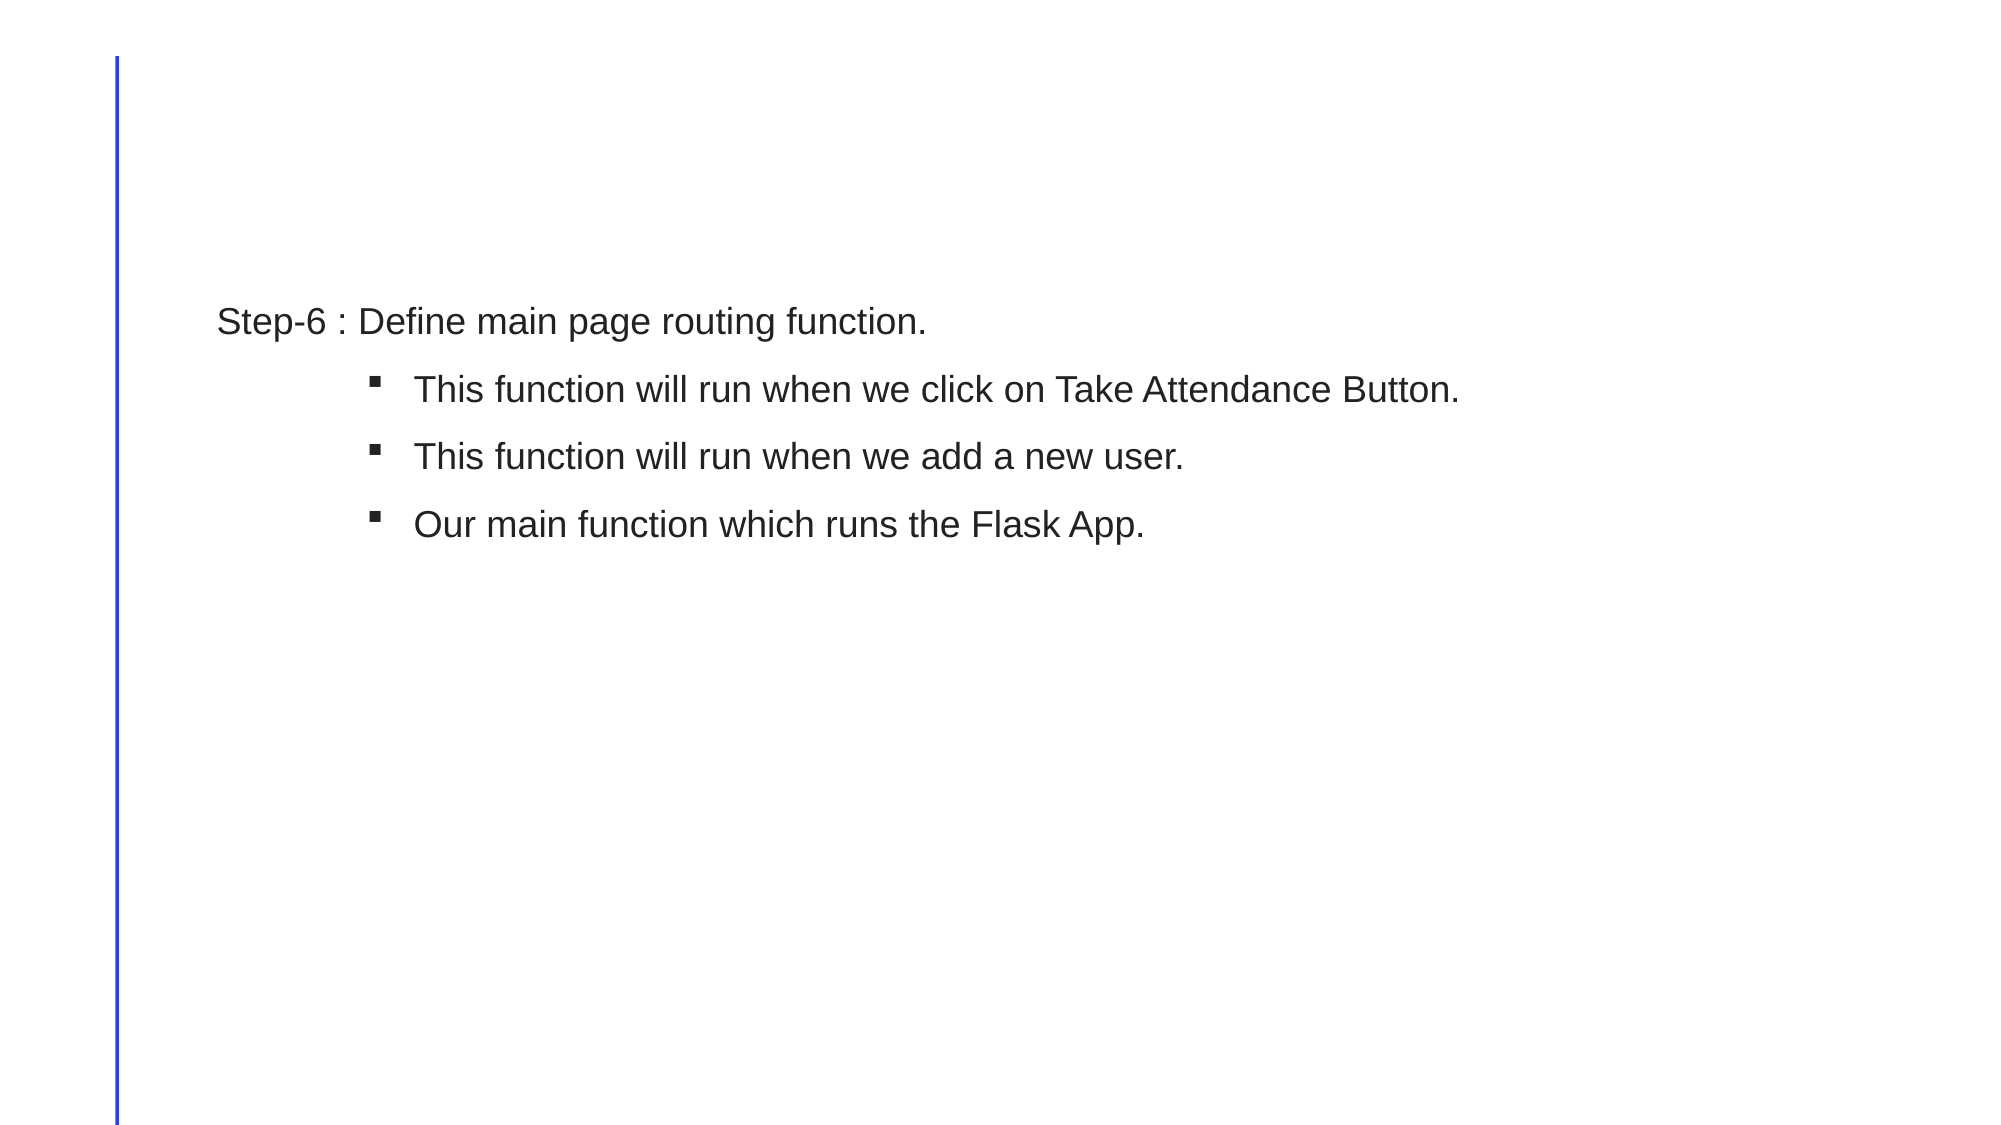

Step-6 : Define main page routing function.
This function will run when we click on Take Attendance Button.
This function will run when we add a new user.
Our main function which runs the Flask App.